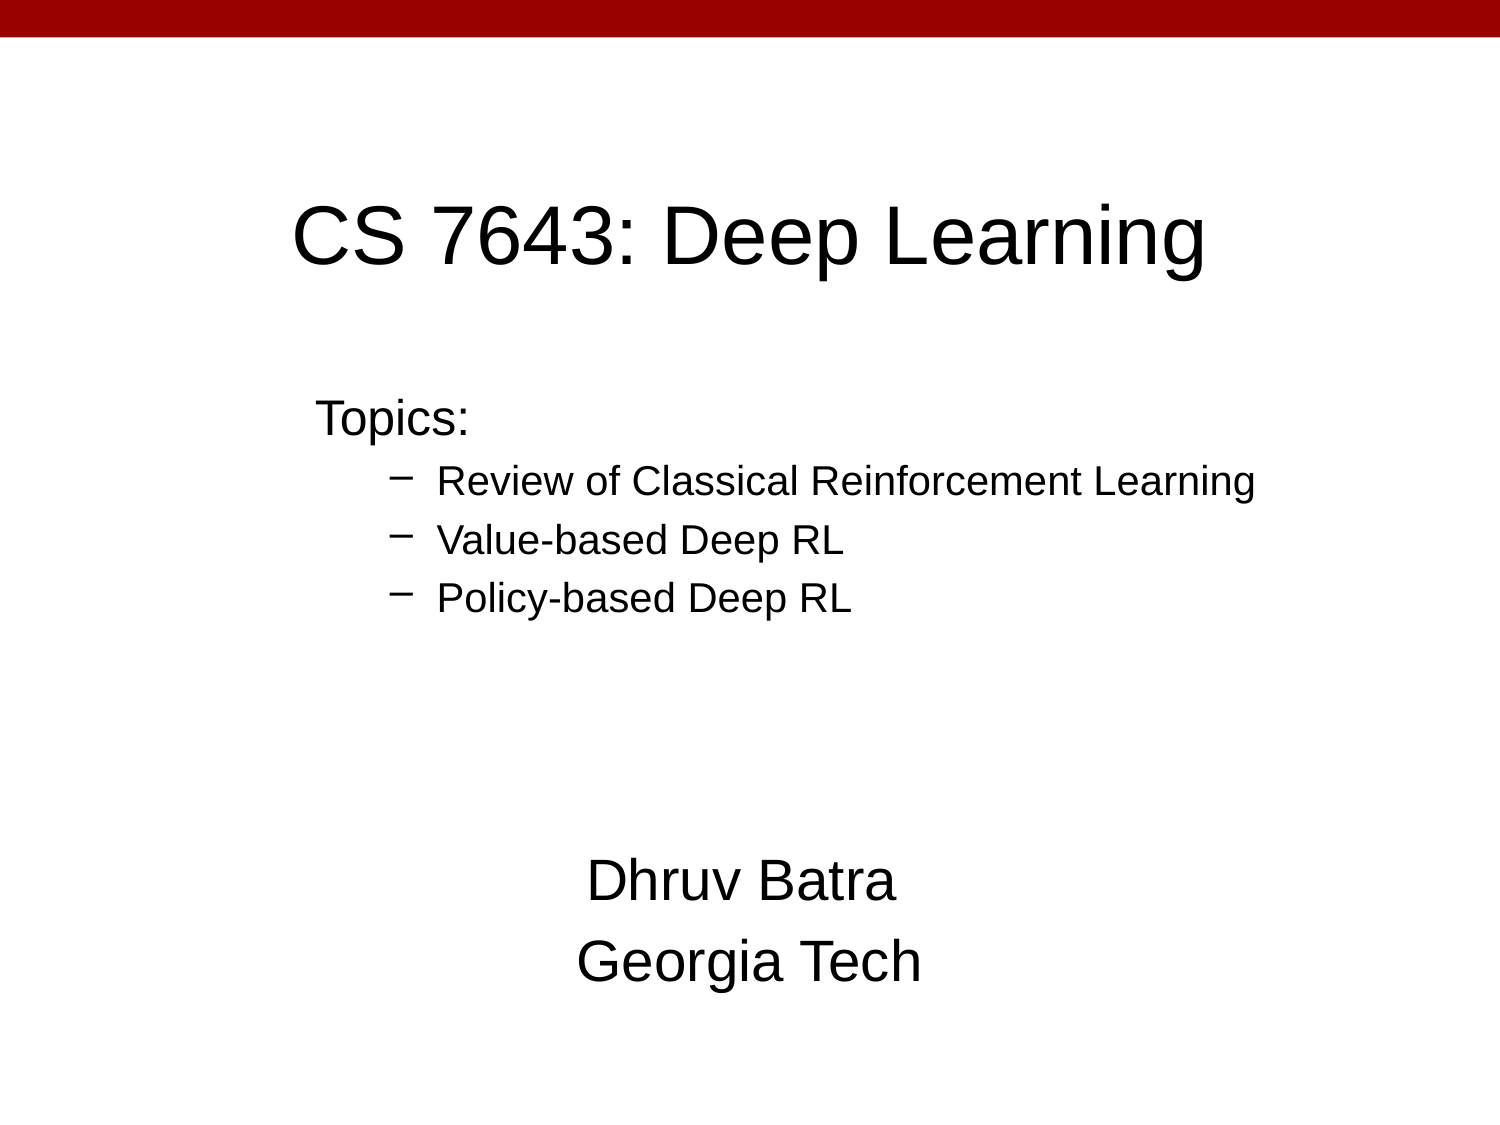

# CS 7643: Deep Learning
Topics:
Review of Classical Reinforcement Learning
Value-based Deep RL
Policy-based Deep RL

Dhruv Batra
Georgia Tech